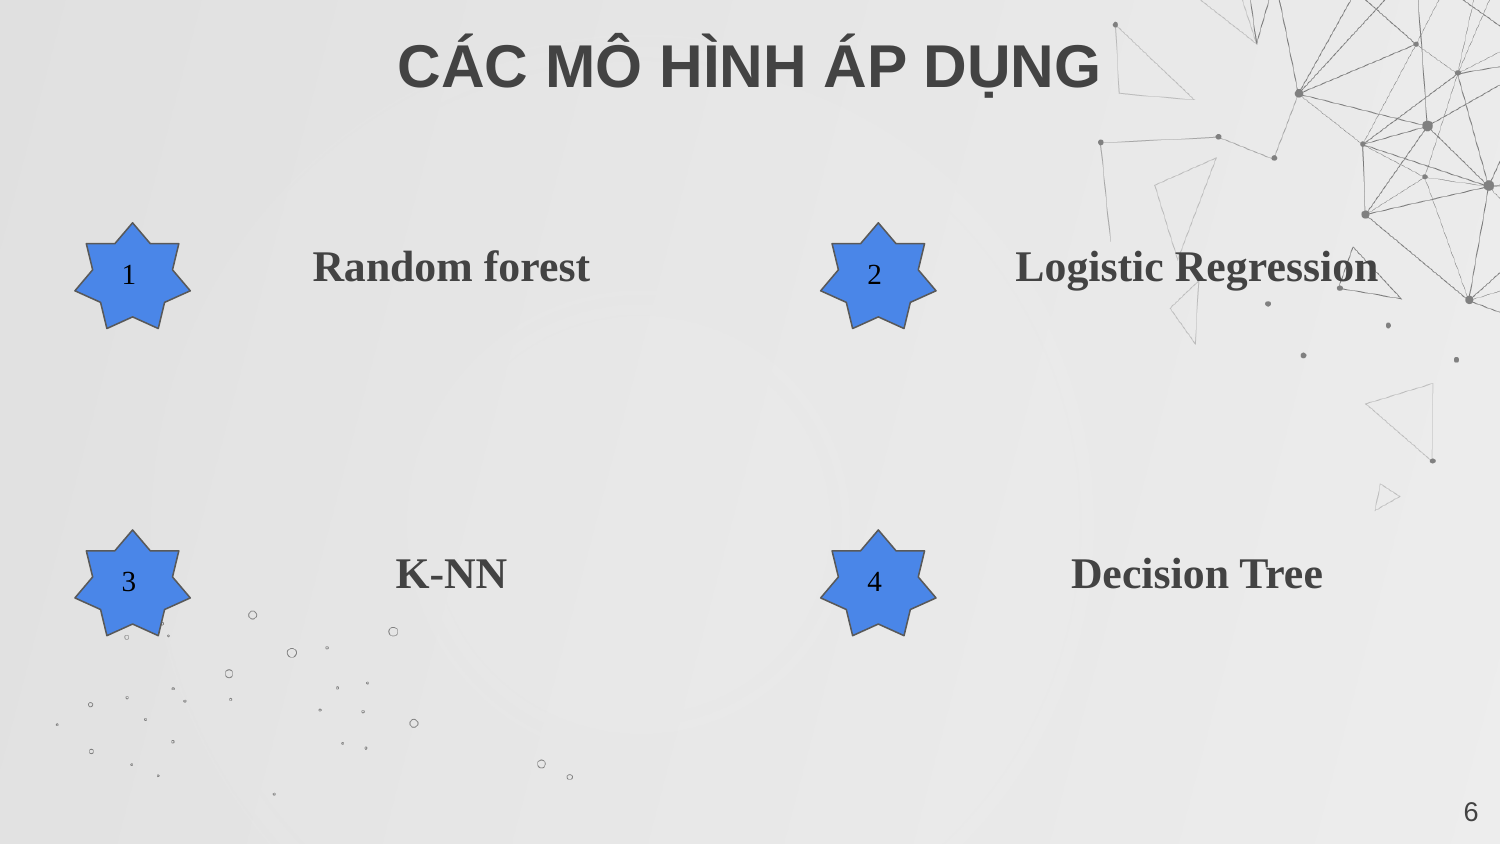

# CÁC MÔ HÌNH ÁP DỤNG
1
Random forest
2
Logistic Regression
3
K-NN
4
Decision Tree

6